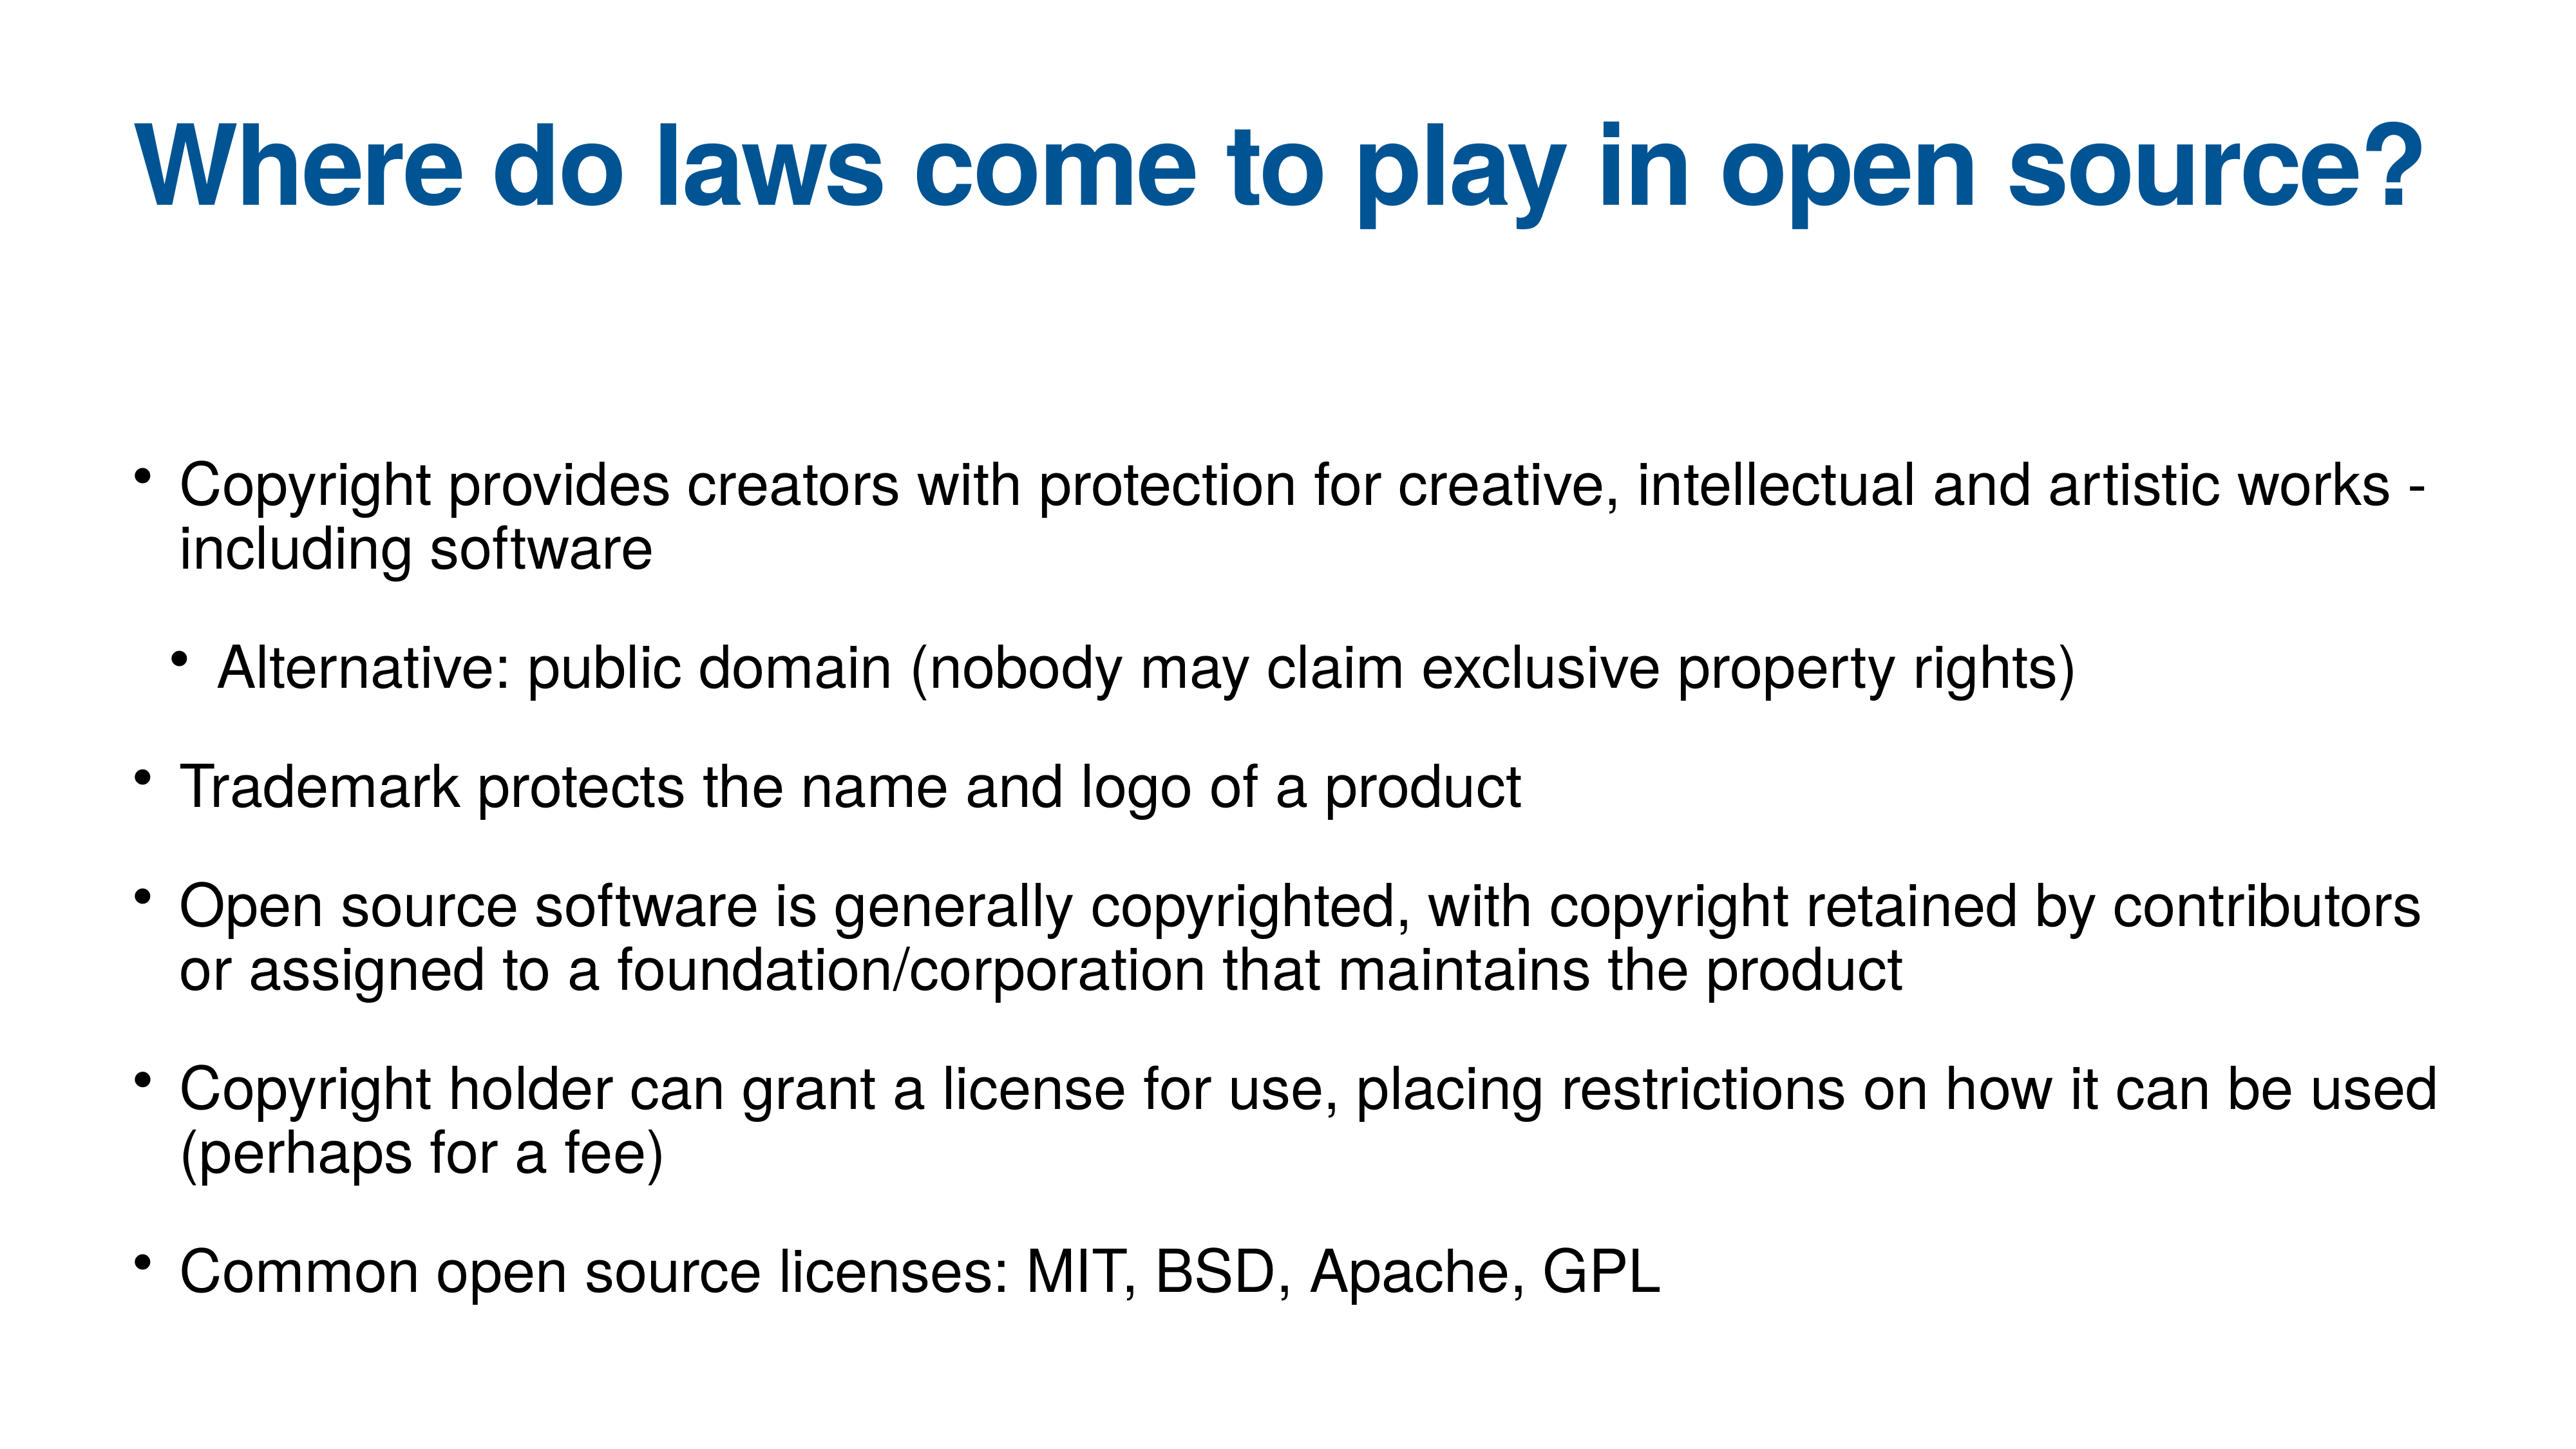

# Where do laws come to play in open source?

Copyright provides creators with protection for creative, intellectual and artistic works - including software
Alternative: public domain (nobody may claim exclusive property rights)
Trademark protects the name and logo of a product
Open source software is generally copyrighted, with copyright retained by contributors or assigned to a foundation/corporation that maintains the product
Copyright holder can grant a license for use, placing restrictions on how it can be used (perhaps for a fee)
Common open source licenses: MIT, BSD, Apache, GPL